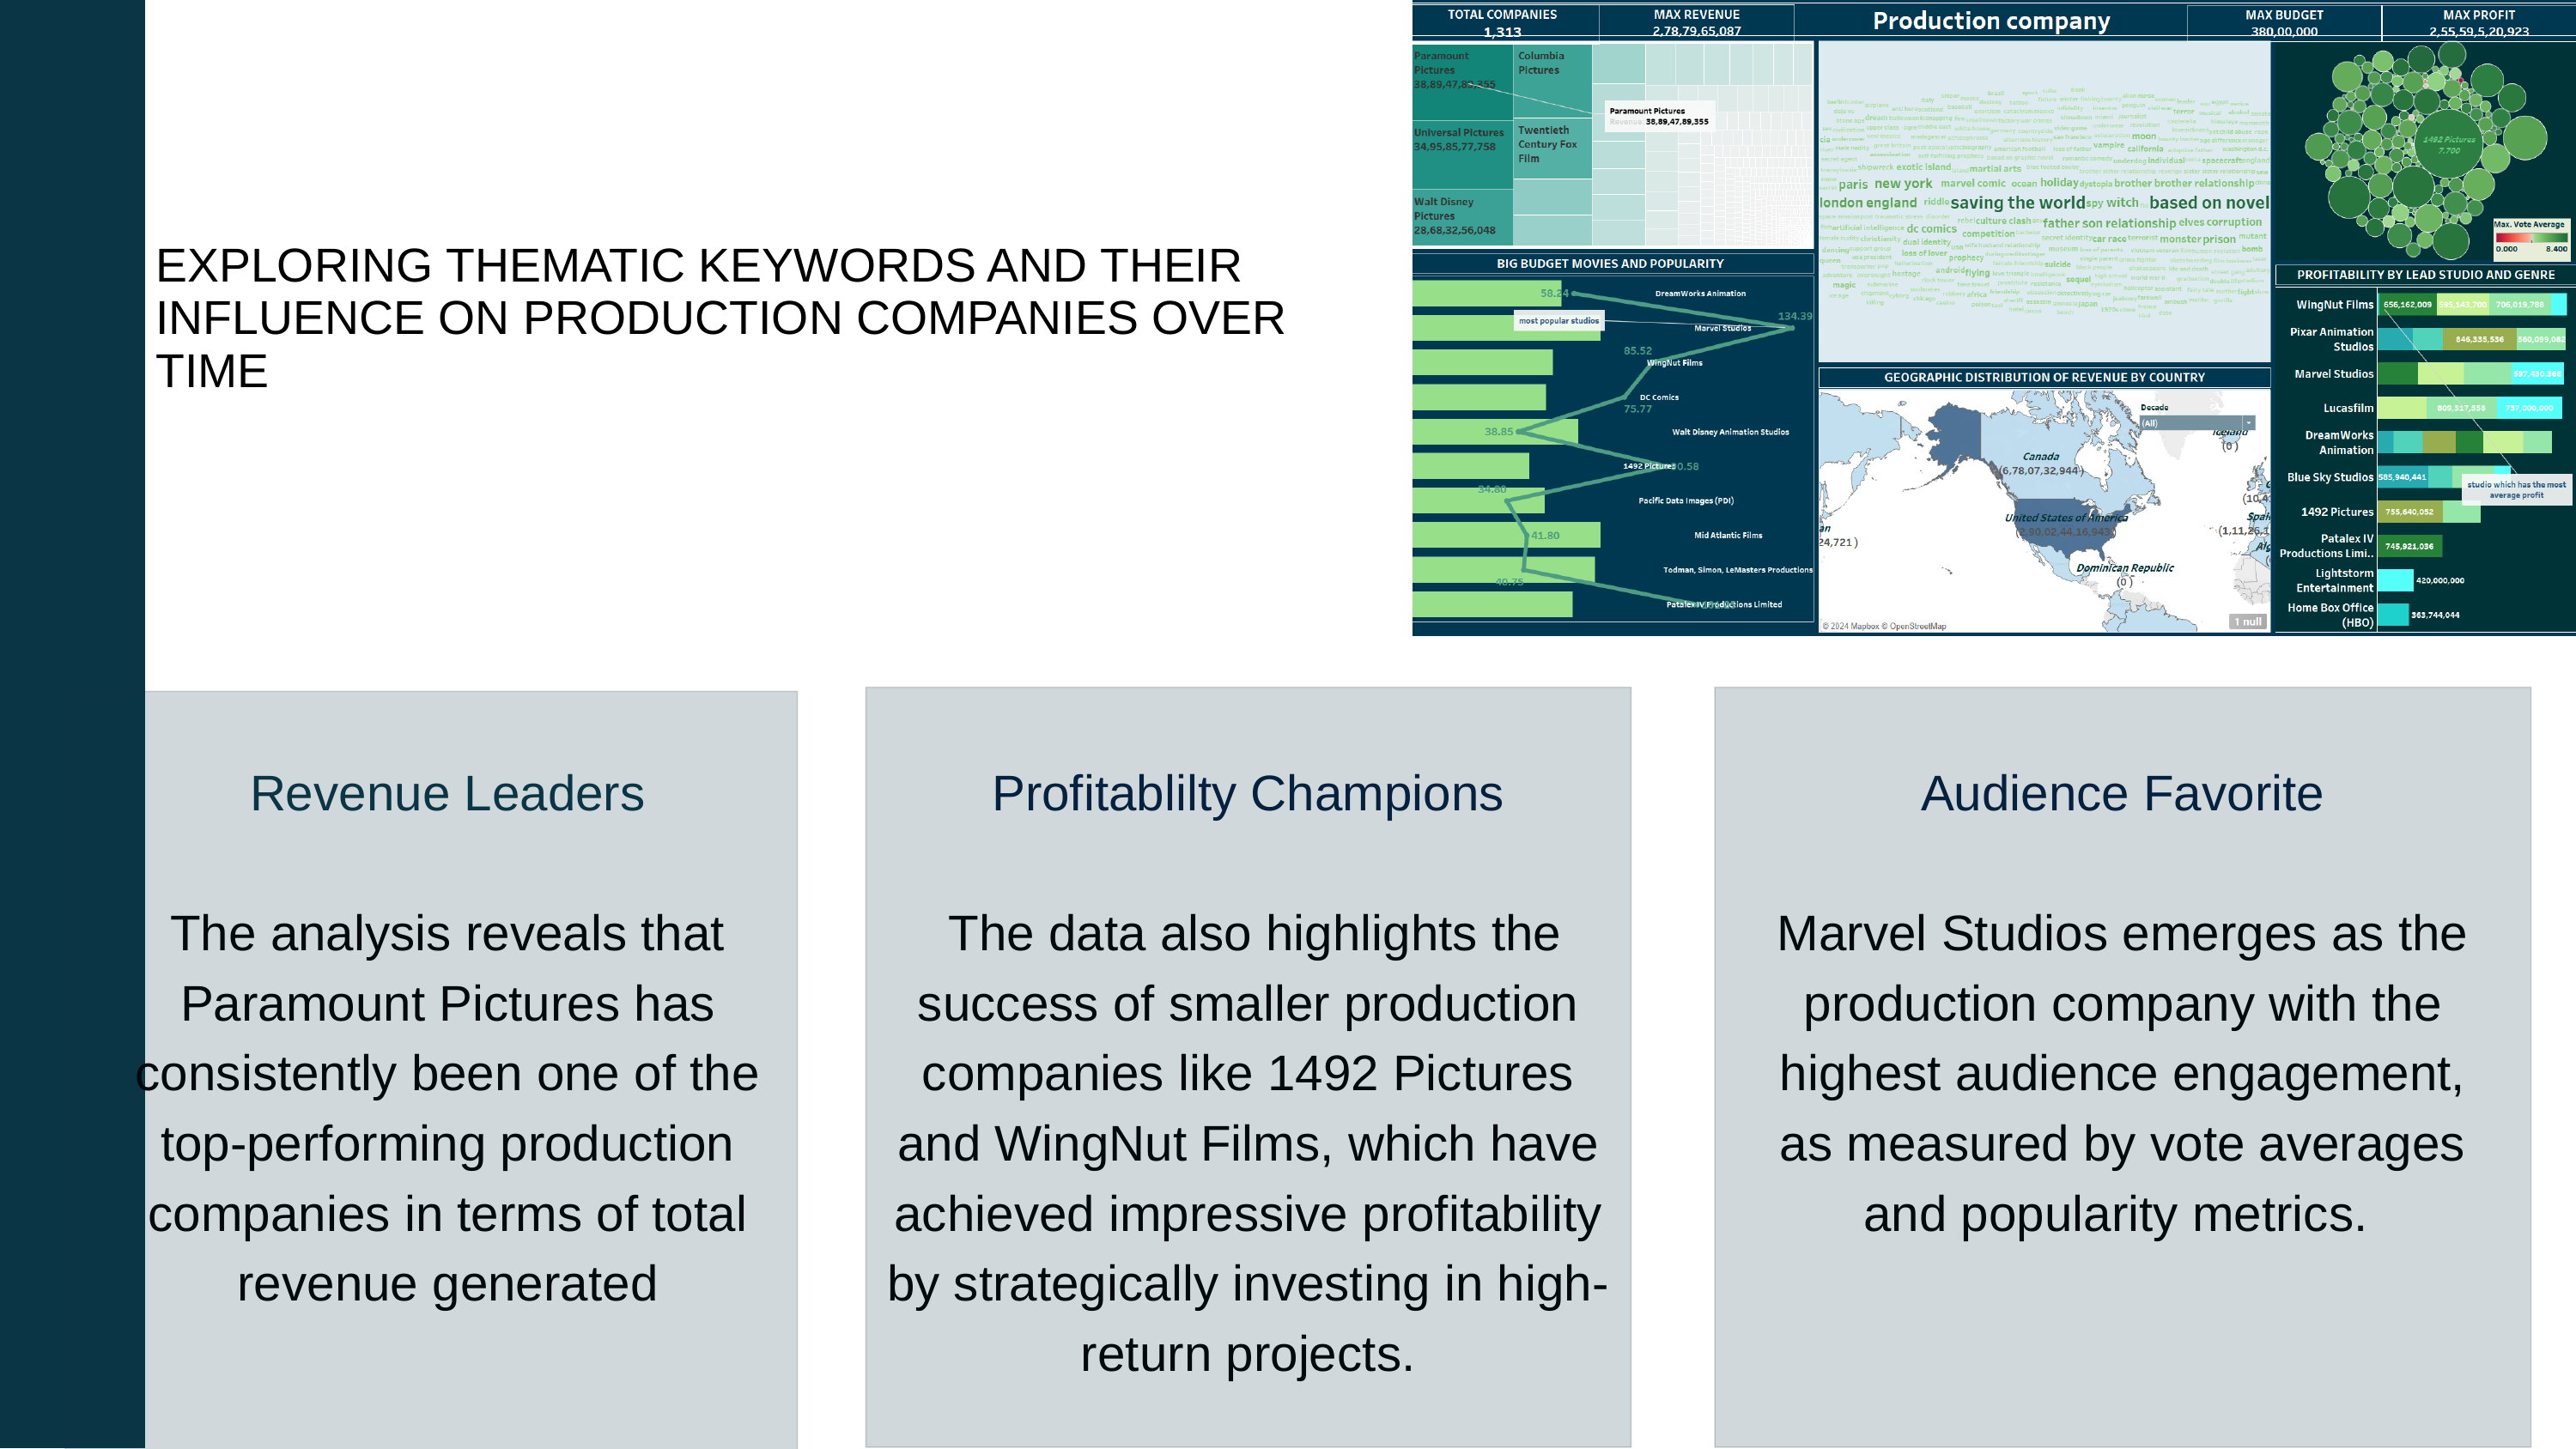

EXPLORING THEMATIC KEYWORDS AND THEIR INFLUENCE ON PRODUCTION COMPANIES OVER TIME

Revenue Leaders

The analysis reveals that Paramount Pictures has consistently been one of the top-performing production companies in terms of total revenue generated

Profitablilty Champions

 The data also highlights the success of smaller production companies like 1492 Pictures and WingNut Films, which have achieved impressive profitability by strategically investing in high-return projects.

Audience Favorite

Marvel Studios emerges as the production company with the highest audience engagement, as measured by vote averages and popularity metrics.